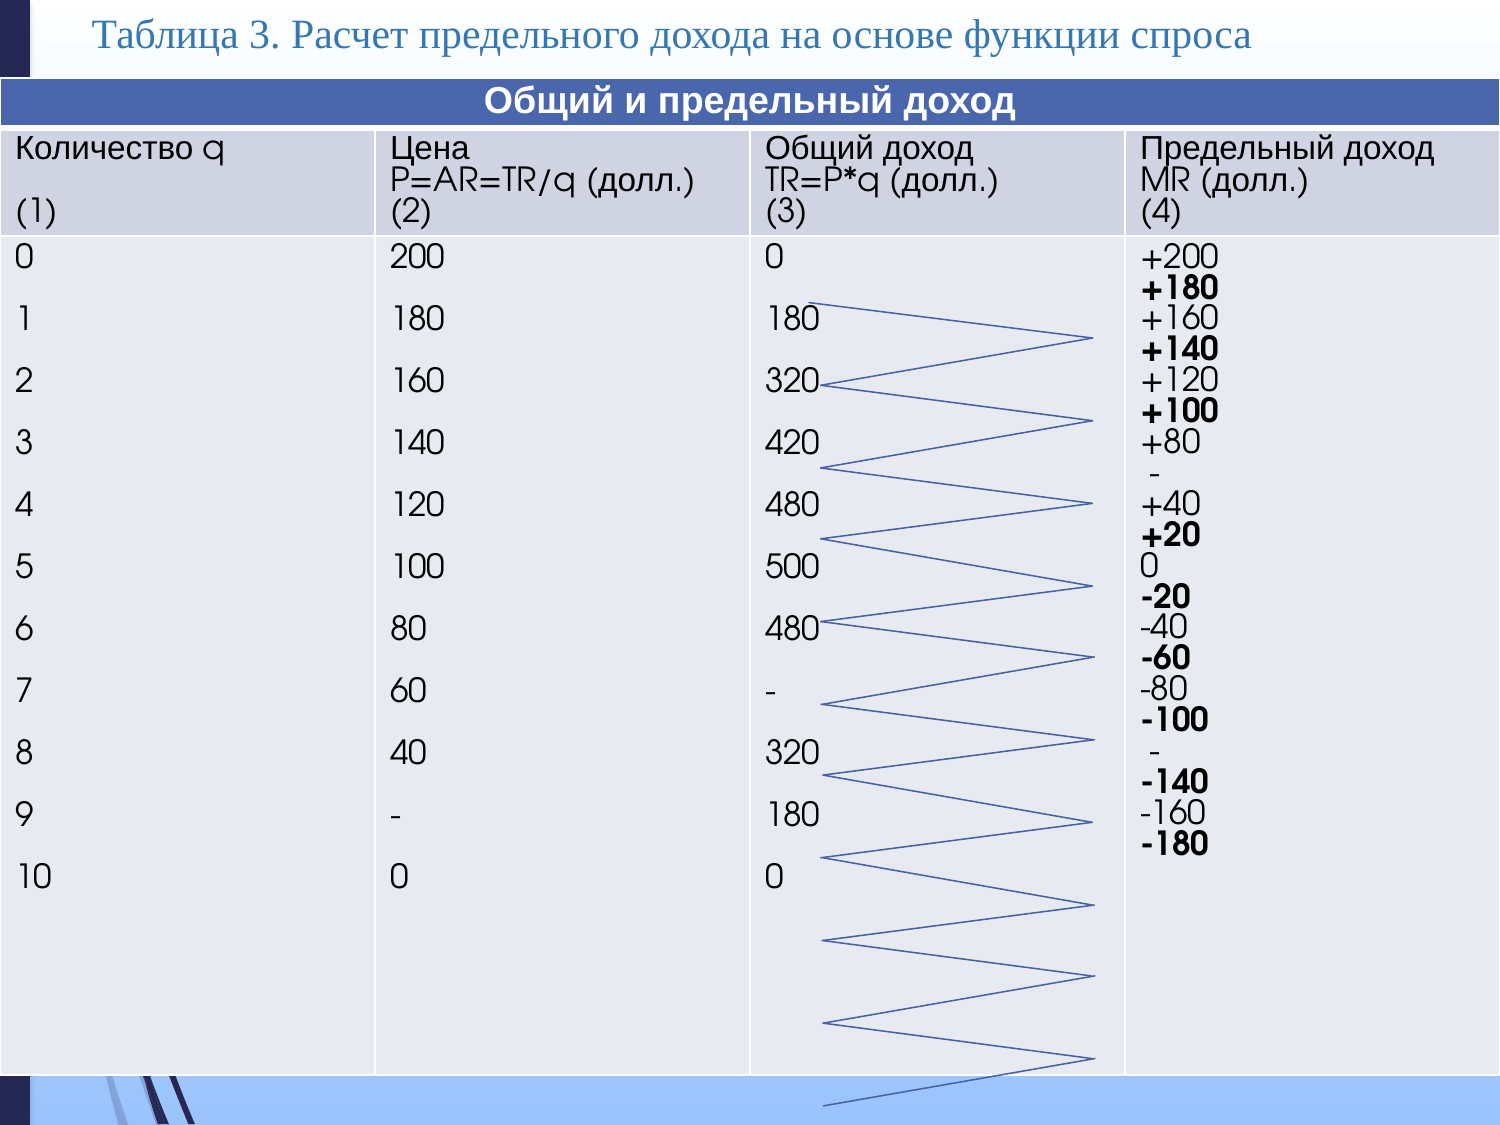

# Таблица 3. Расчет предельного дохода на основе функции спроса
| Общий и предельный доход |  |  |  |
| --- | --- | --- | --- |
| Количество q (1) | Цена P=AR=TR/q (долл.) (2) | Общий доход TR=P\*q (долл.) (3) | Предельный доход MR (долл.) (4) |
| 0 1 2 3 4 5 6 7 8 9 10 | 200 180 160 140 120 100 80 60 40 - 0 | 0 180 320 420 480 500 480 - 320 180 0 | +200 +180 +160 +140 +120 +100 +80 - +40 +20 0 -20 -40 -60 -80 -100 - -140 -160 -180 |